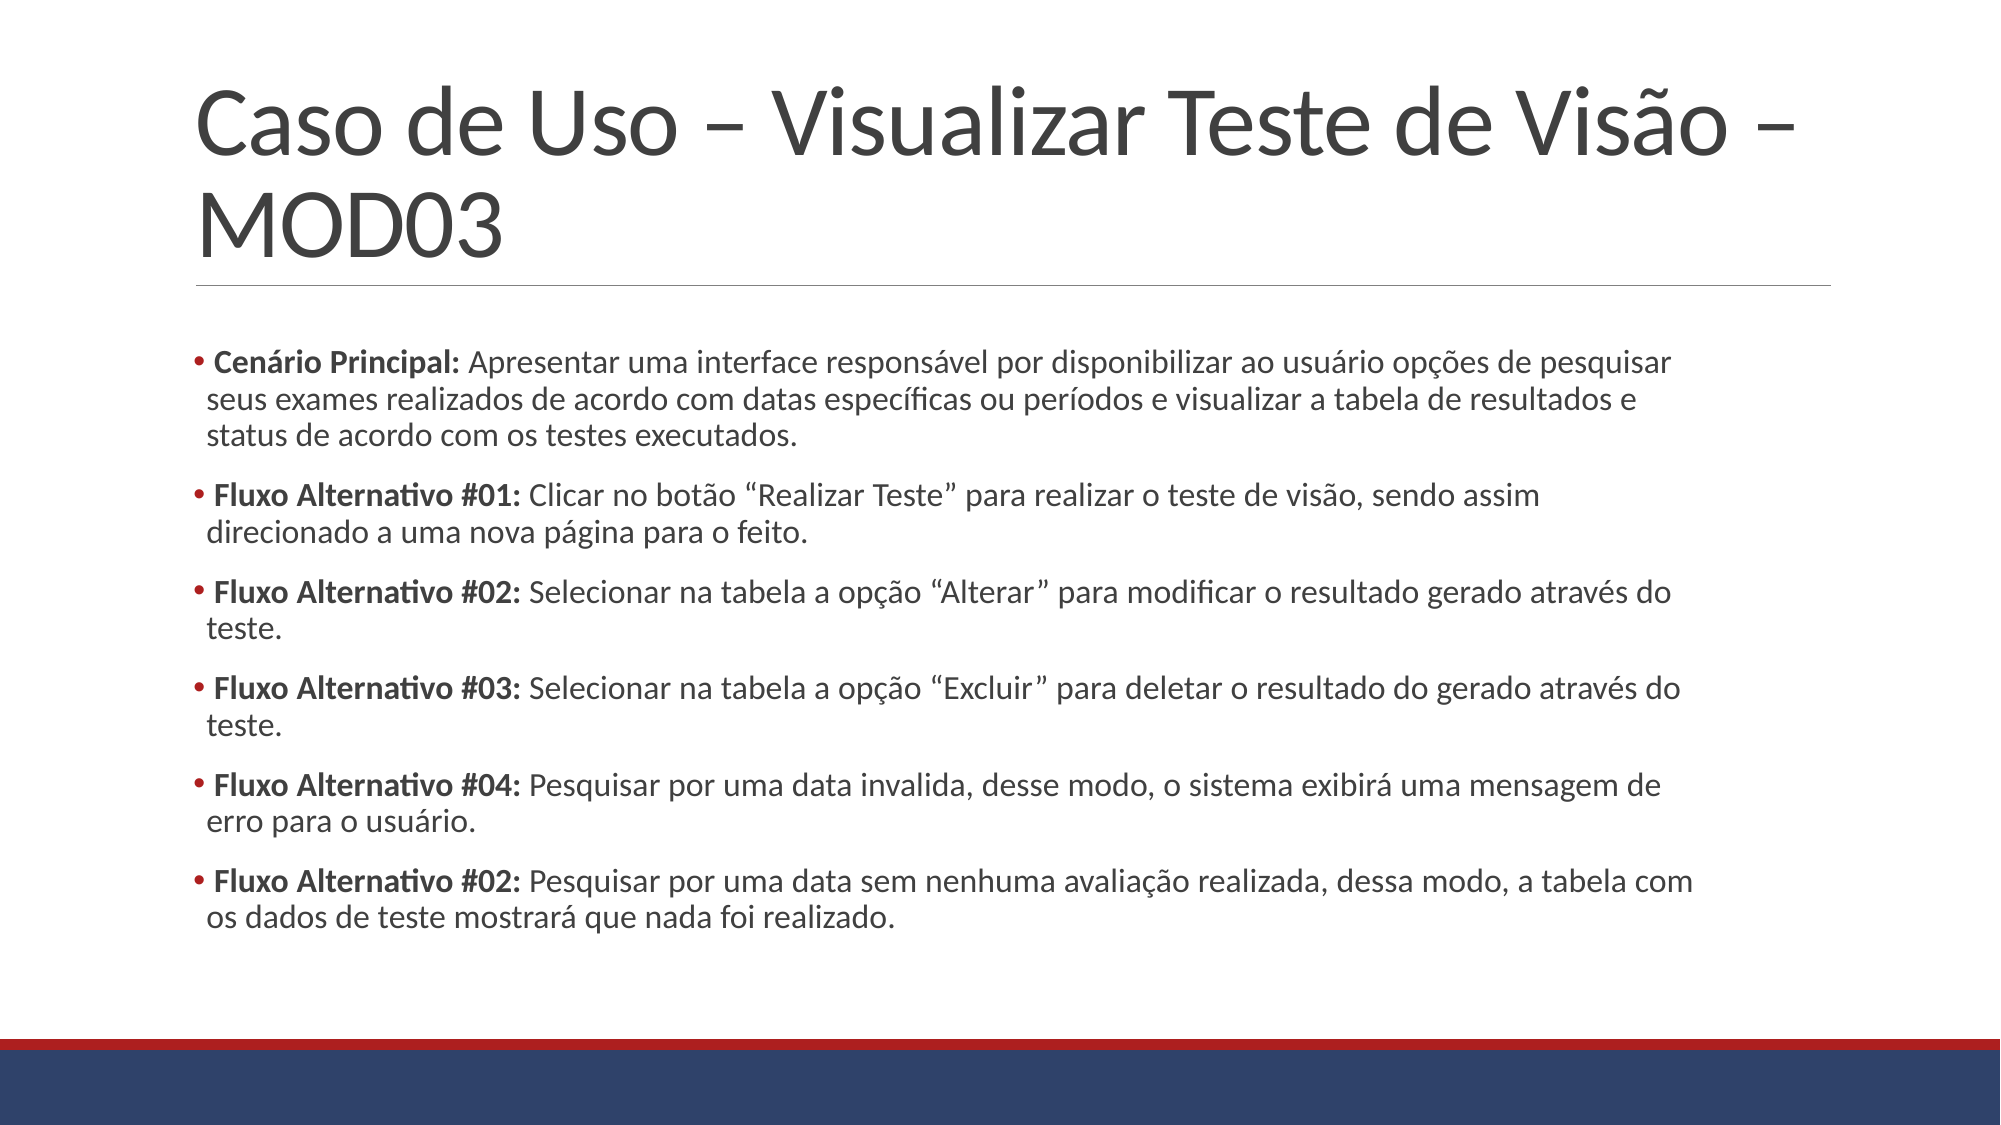

# Caso de Uso – Visualizar Teste de Visão – MOD03
 Cenário Principal: Apresentar uma interface responsável por disponibilizar ao usuário opções de pesquisar seus exames realizados de acordo com datas específicas ou períodos e visualizar a tabela de resultados e status de acordo com os testes executados.
 Fluxo Alternativo #01: Clicar no botão “Realizar Teste” para realizar o teste de visão, sendo assim direcionado a uma nova página para o feito.
 Fluxo Alternativo #02: Selecionar na tabela a opção “Alterar” para modificar o resultado gerado através do teste.
 Fluxo Alternativo #03: Selecionar na tabela a opção “Excluir” para deletar o resultado do gerado através do teste.
 Fluxo Alternativo #04: Pesquisar por uma data invalida, desse modo, o sistema exibirá uma mensagem de erro para o usuário.
 Fluxo Alternativo #02: Pesquisar por uma data sem nenhuma avaliação realizada, dessa modo, a tabela com os dados de teste mostrará que nada foi realizado.